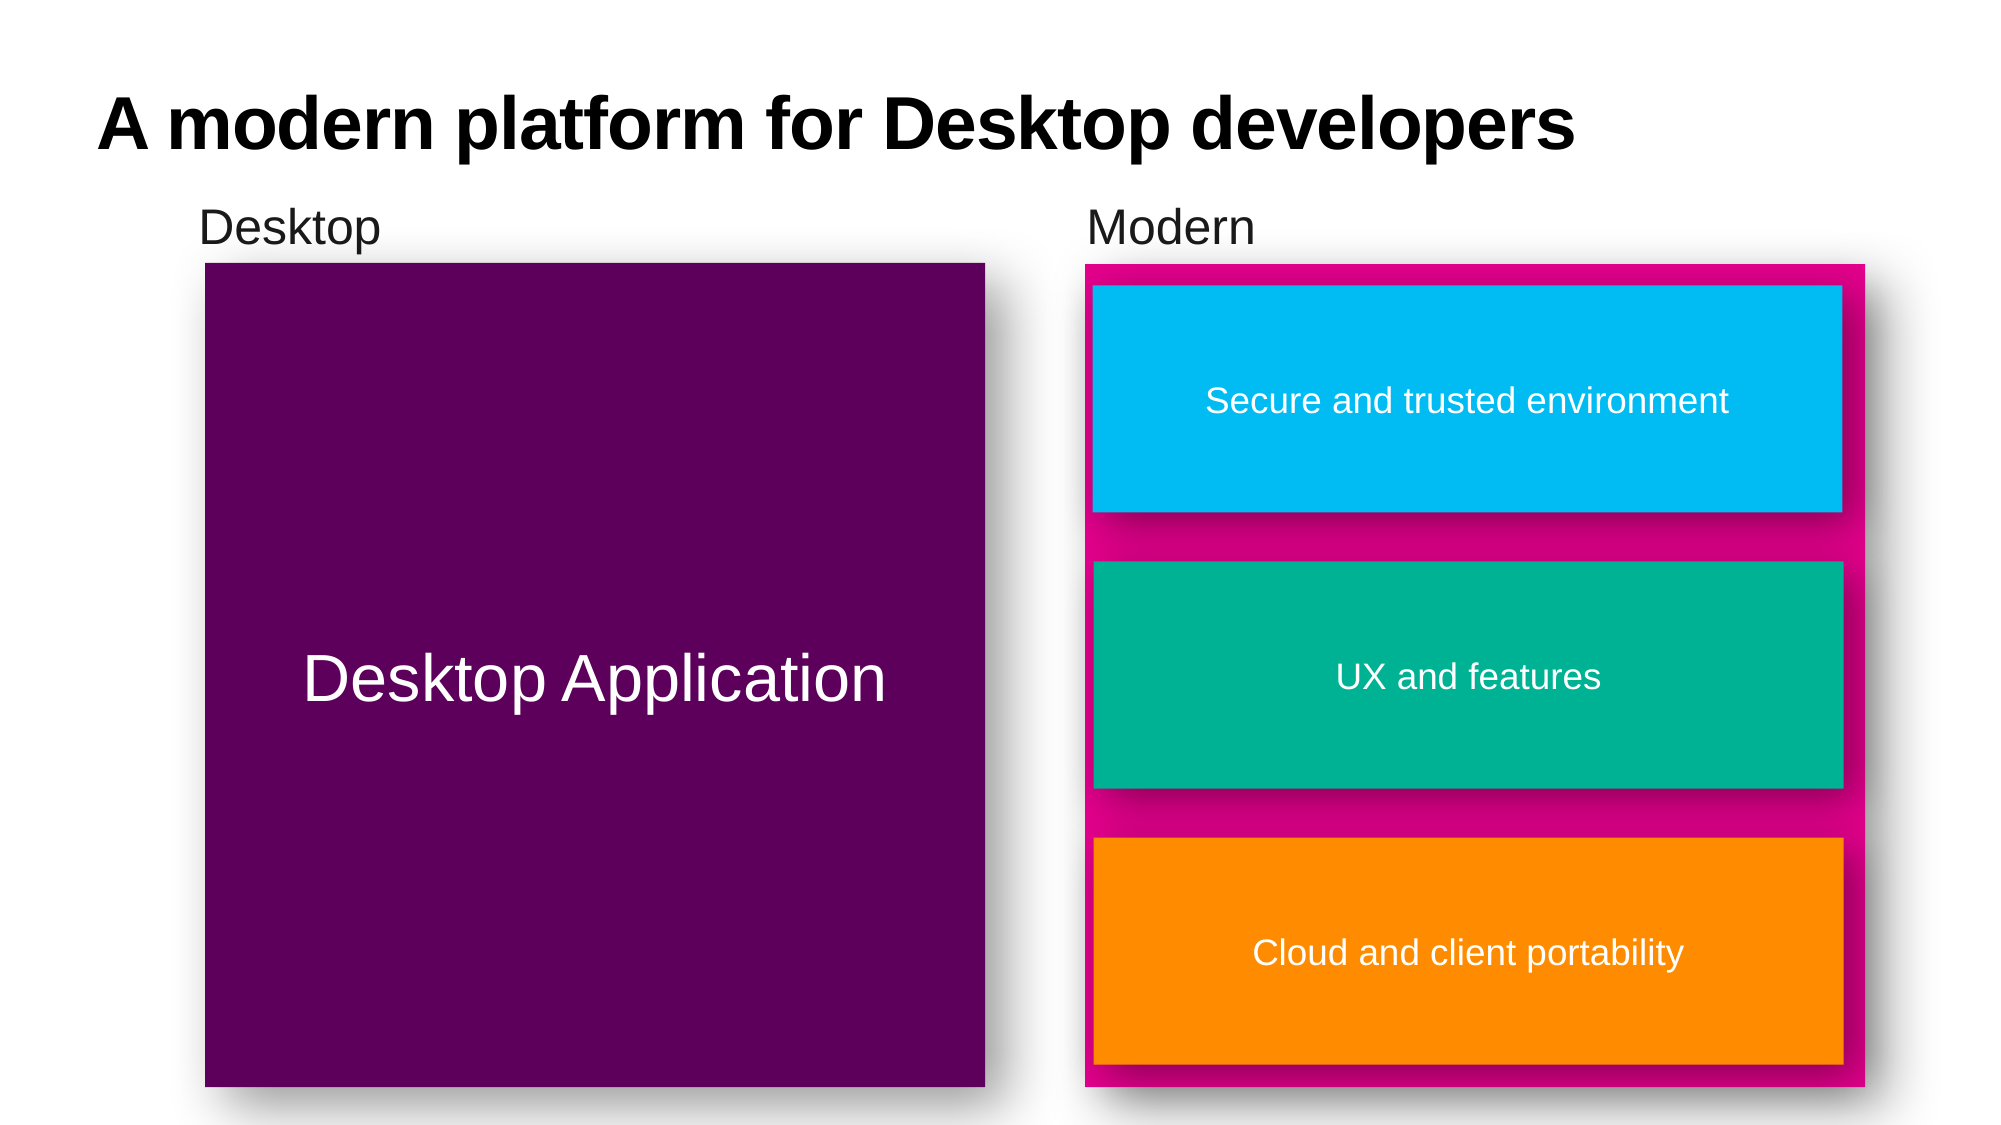

# A modern platform for Desktop developers
Desktop
Desktop Application
Modern
Modern Application
Secure and trusted environment
UX and features
Cloud and client portability